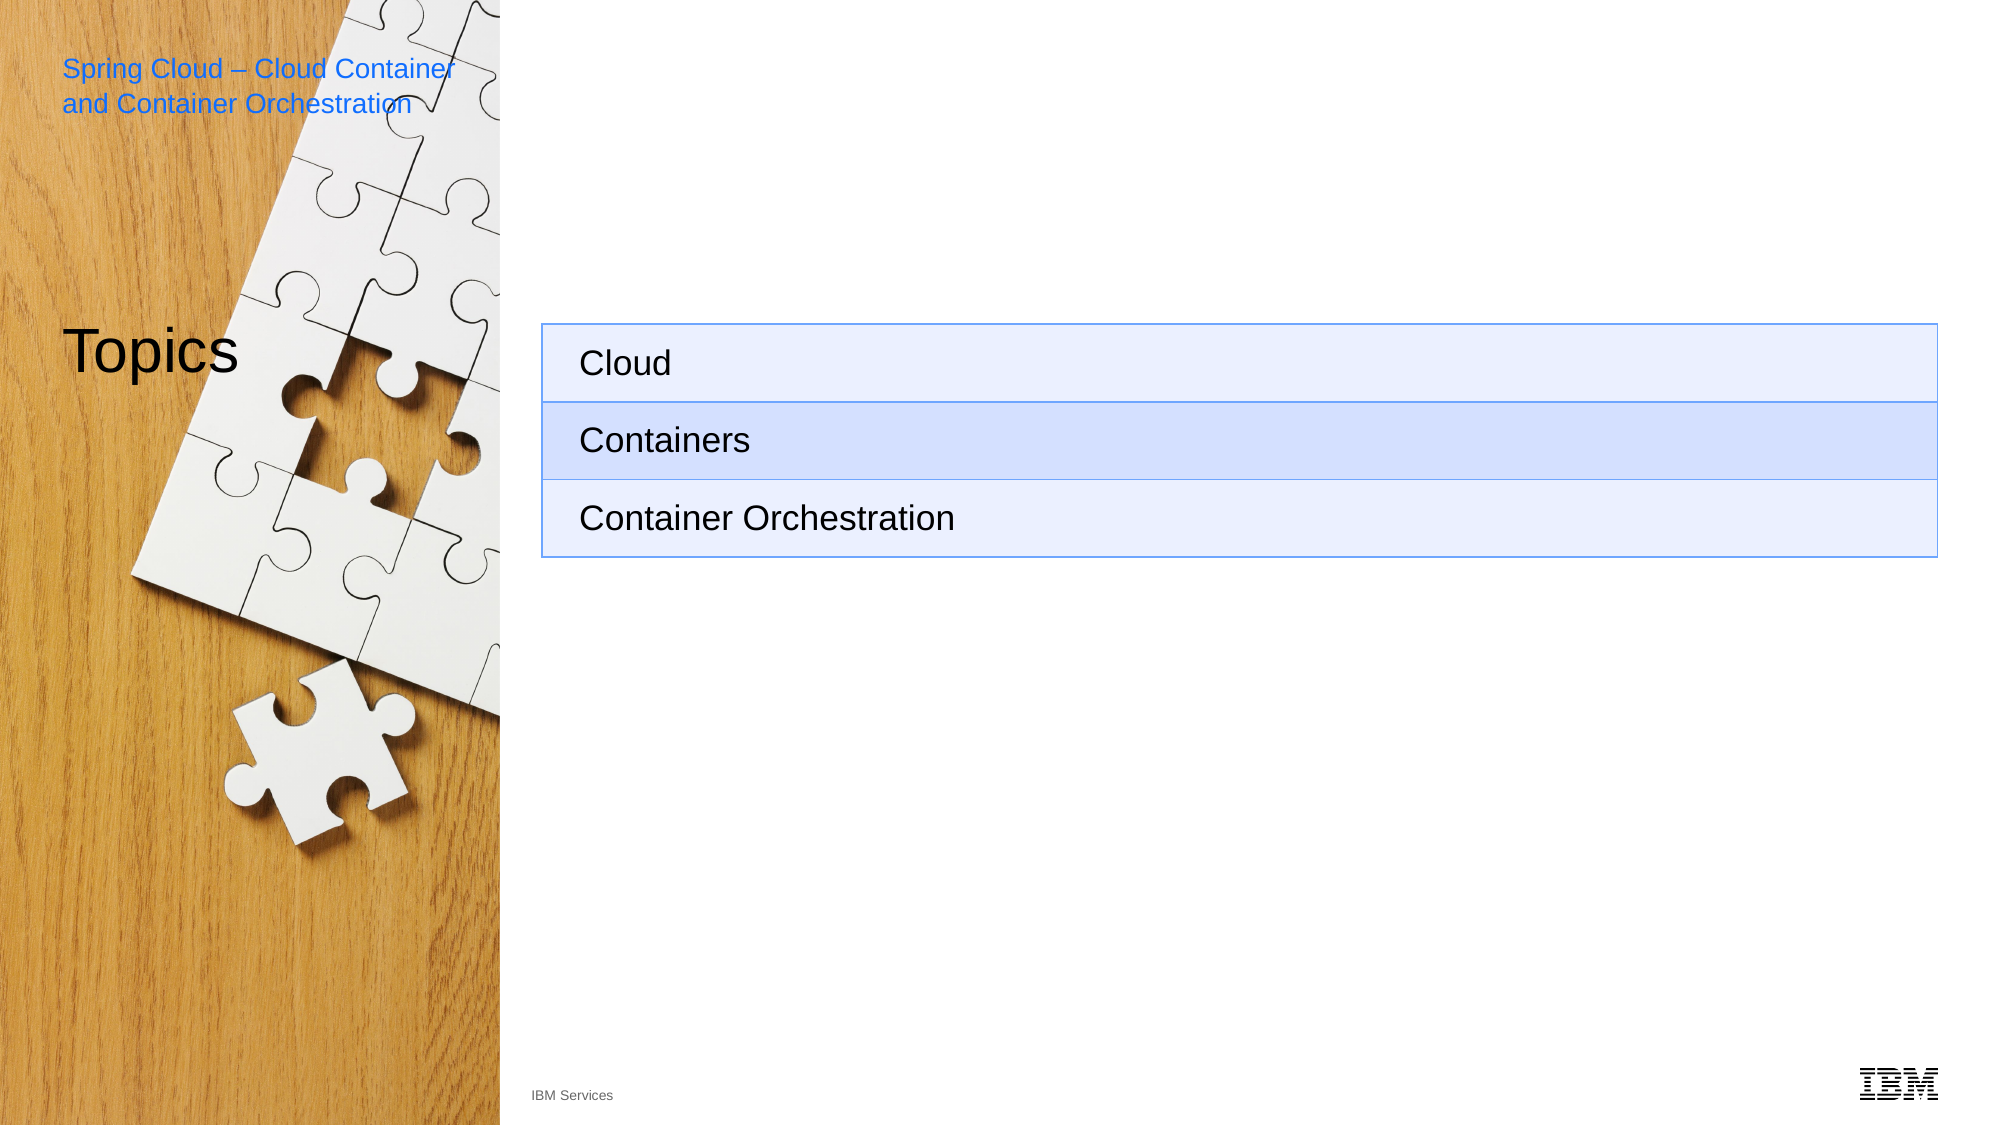

Spring Cloud – Cloud Container and Container Orchestration
# Topics
| Cloud |
| --- |
| Containers |
| Container Orchestration |